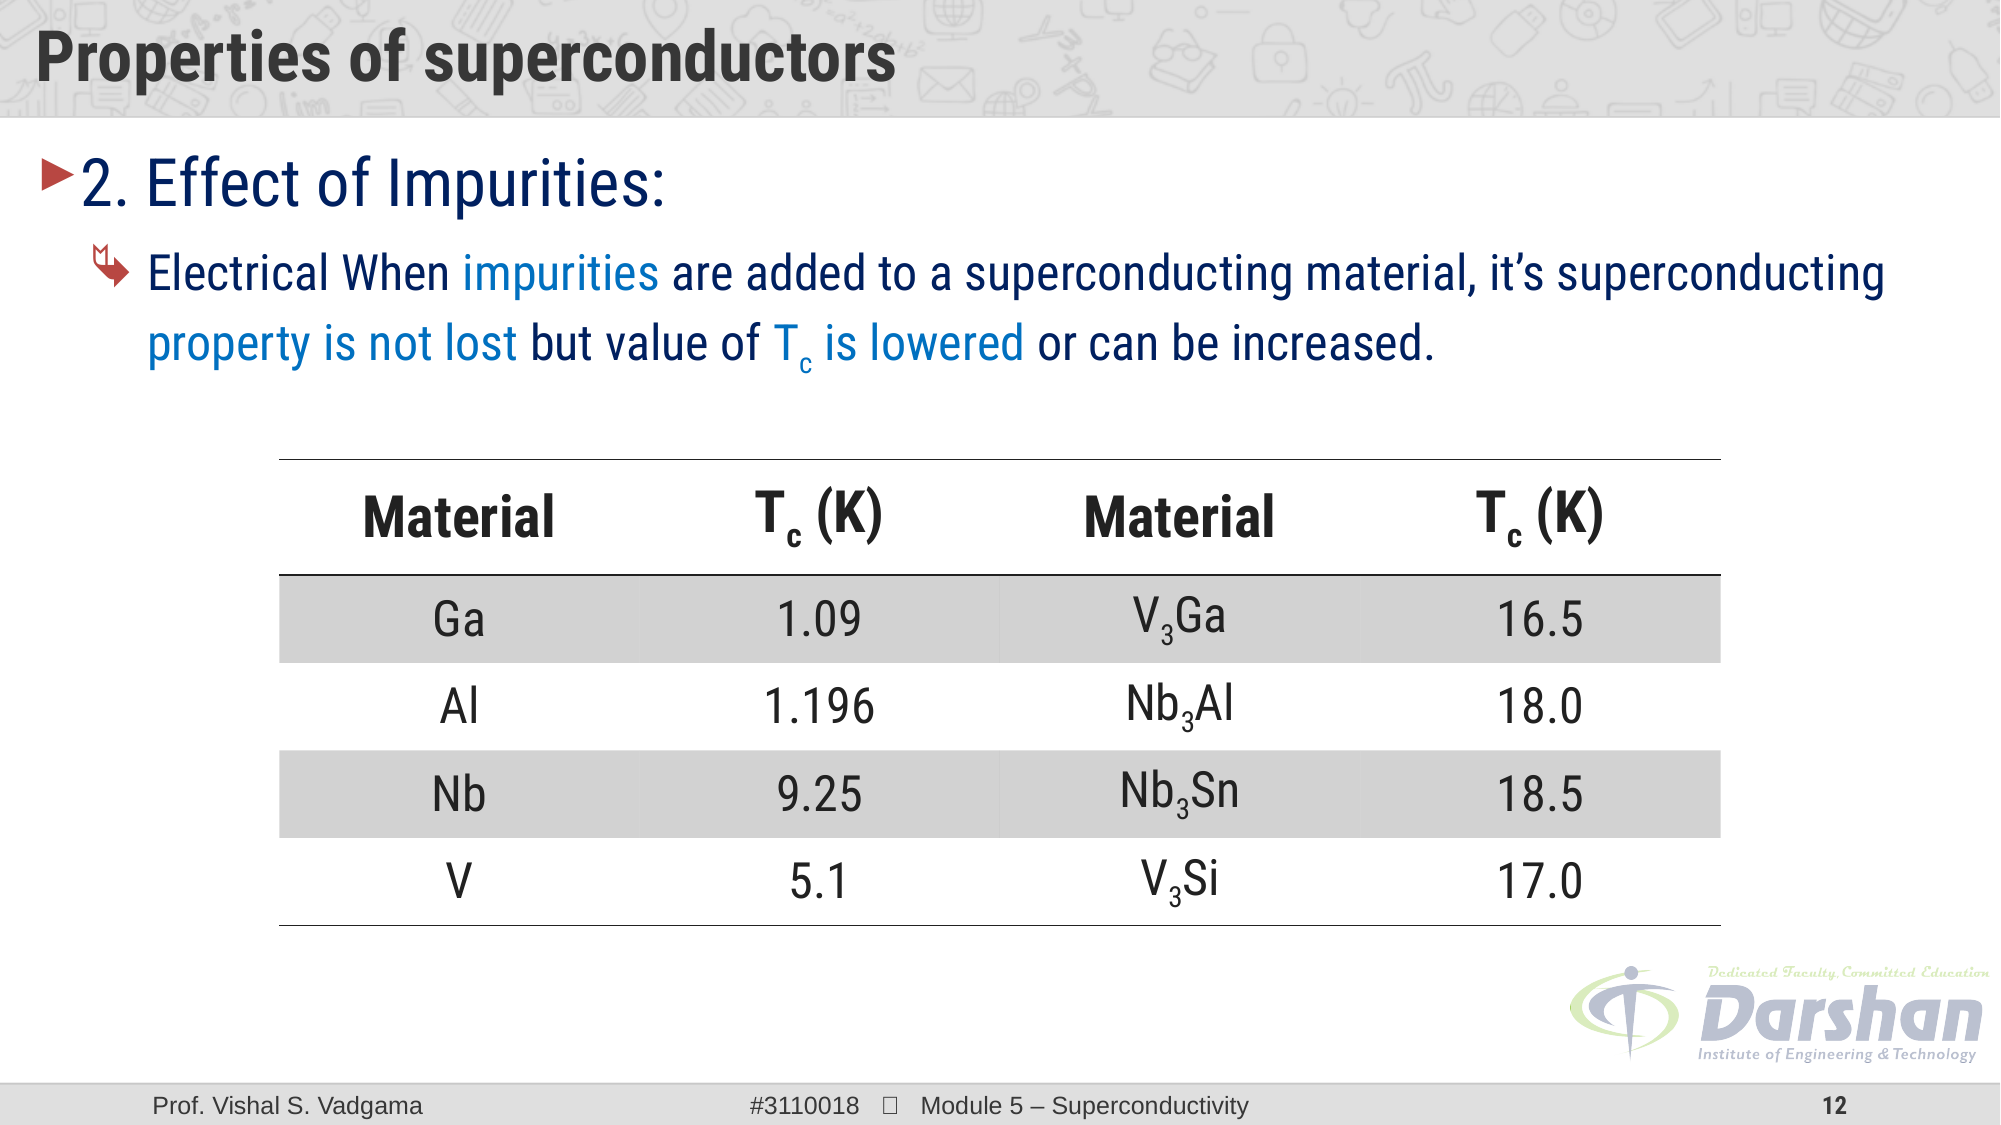

# Properties of superconductors
2. Effect of Impurities:
Electrical When impurities are added to a superconducting material, it’s superconducting
property is not lost but value of Tc is lowered or can be increased.
| Material | Tc (K) | Material | Tc (K) |
| --- | --- | --- | --- |
| Ga | 1.09 | V3Ga | 16.5 |
| Al | 1.196 | Nb3Al | 18.0 |
| Nb | 9.25 | Nb3Sn | 18.5 |
| V | 5.1 | V3Si | 17.0 |